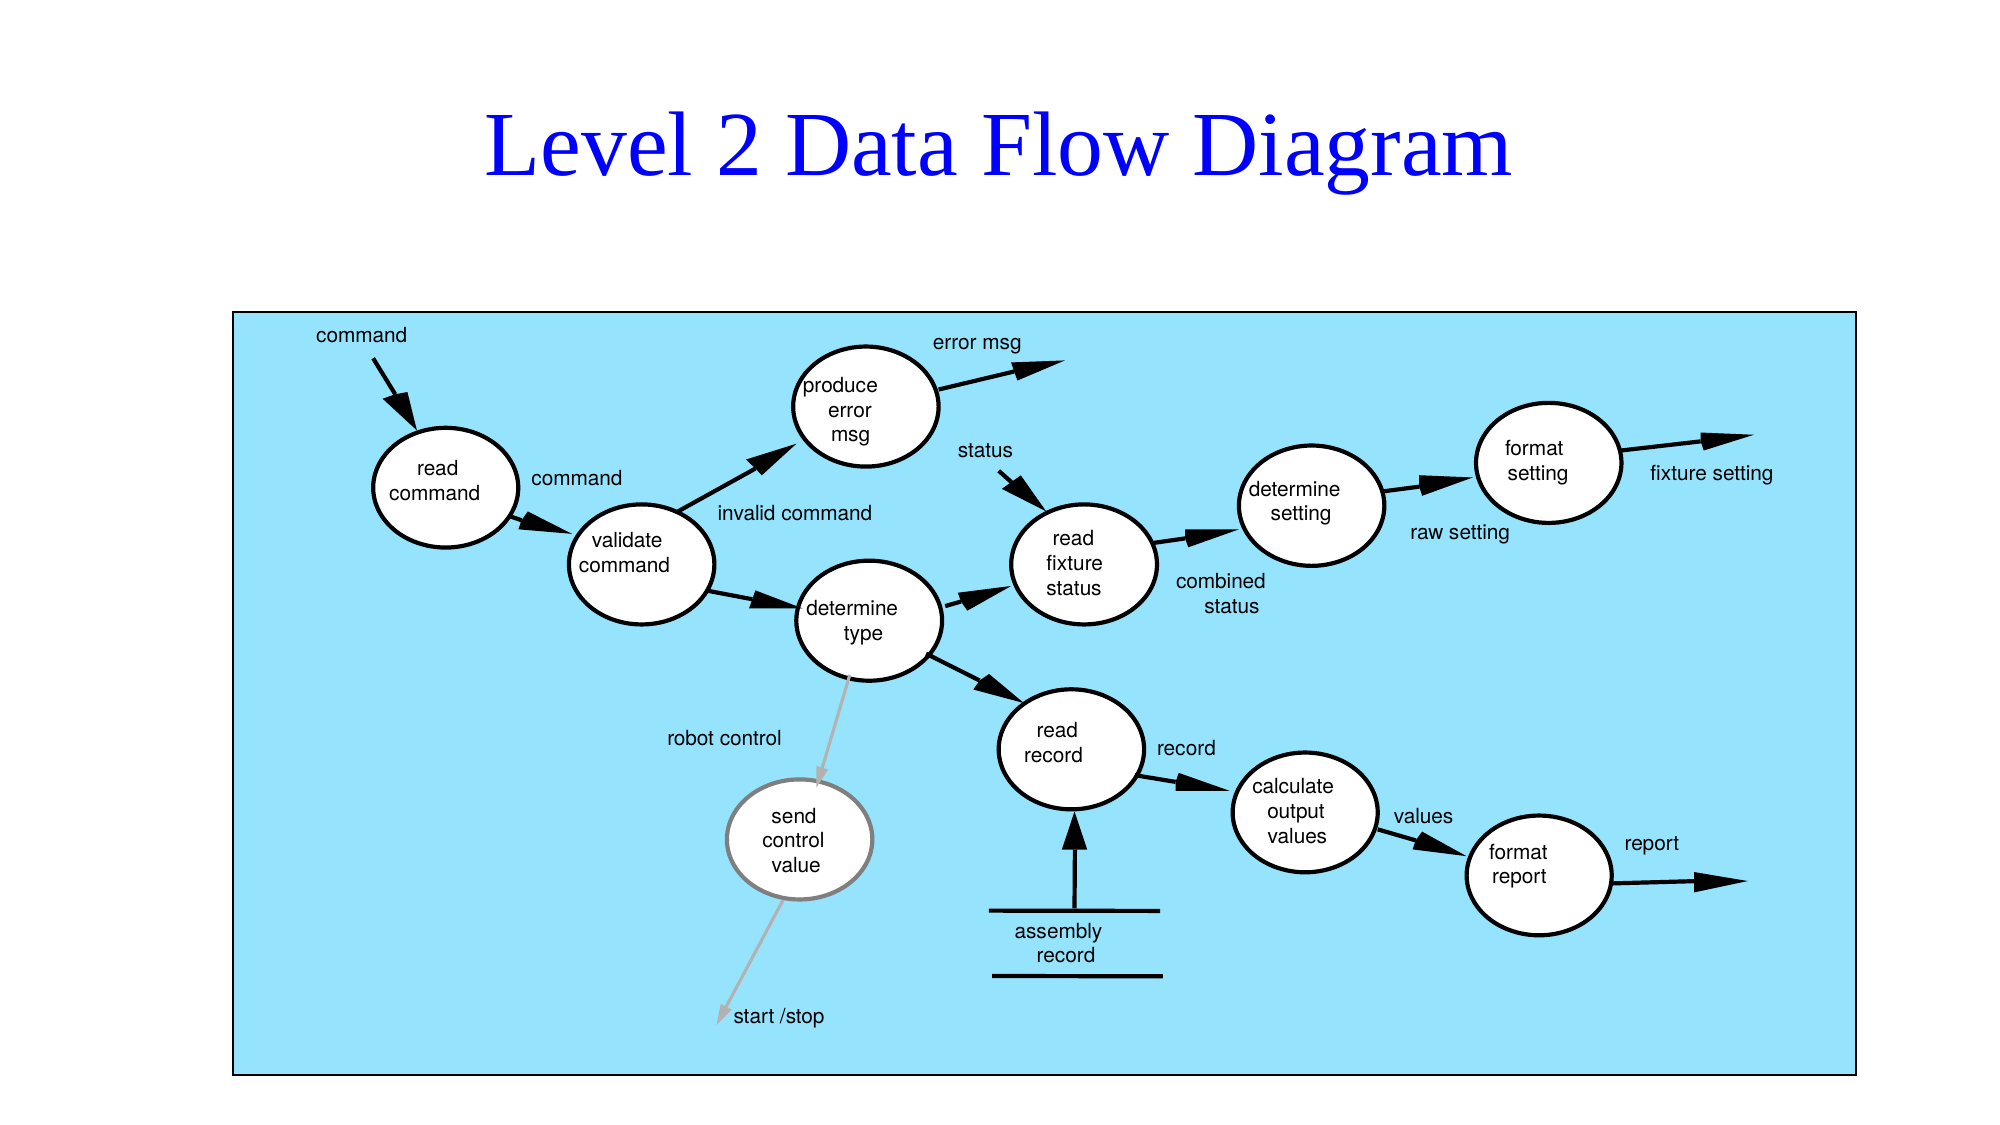

# Level 2 Data Flow Diagram

command
error msg

produce
error

msg

format
status

read
setting
fixture setting
command

determine

command
invalid command
setting

raw setting
read
validate

fixture
command

combined
status

status
determine
type

read
robot control
record
record

calculate

output
send
values

values
control

report
format
value
report

assembly
record

start /stop